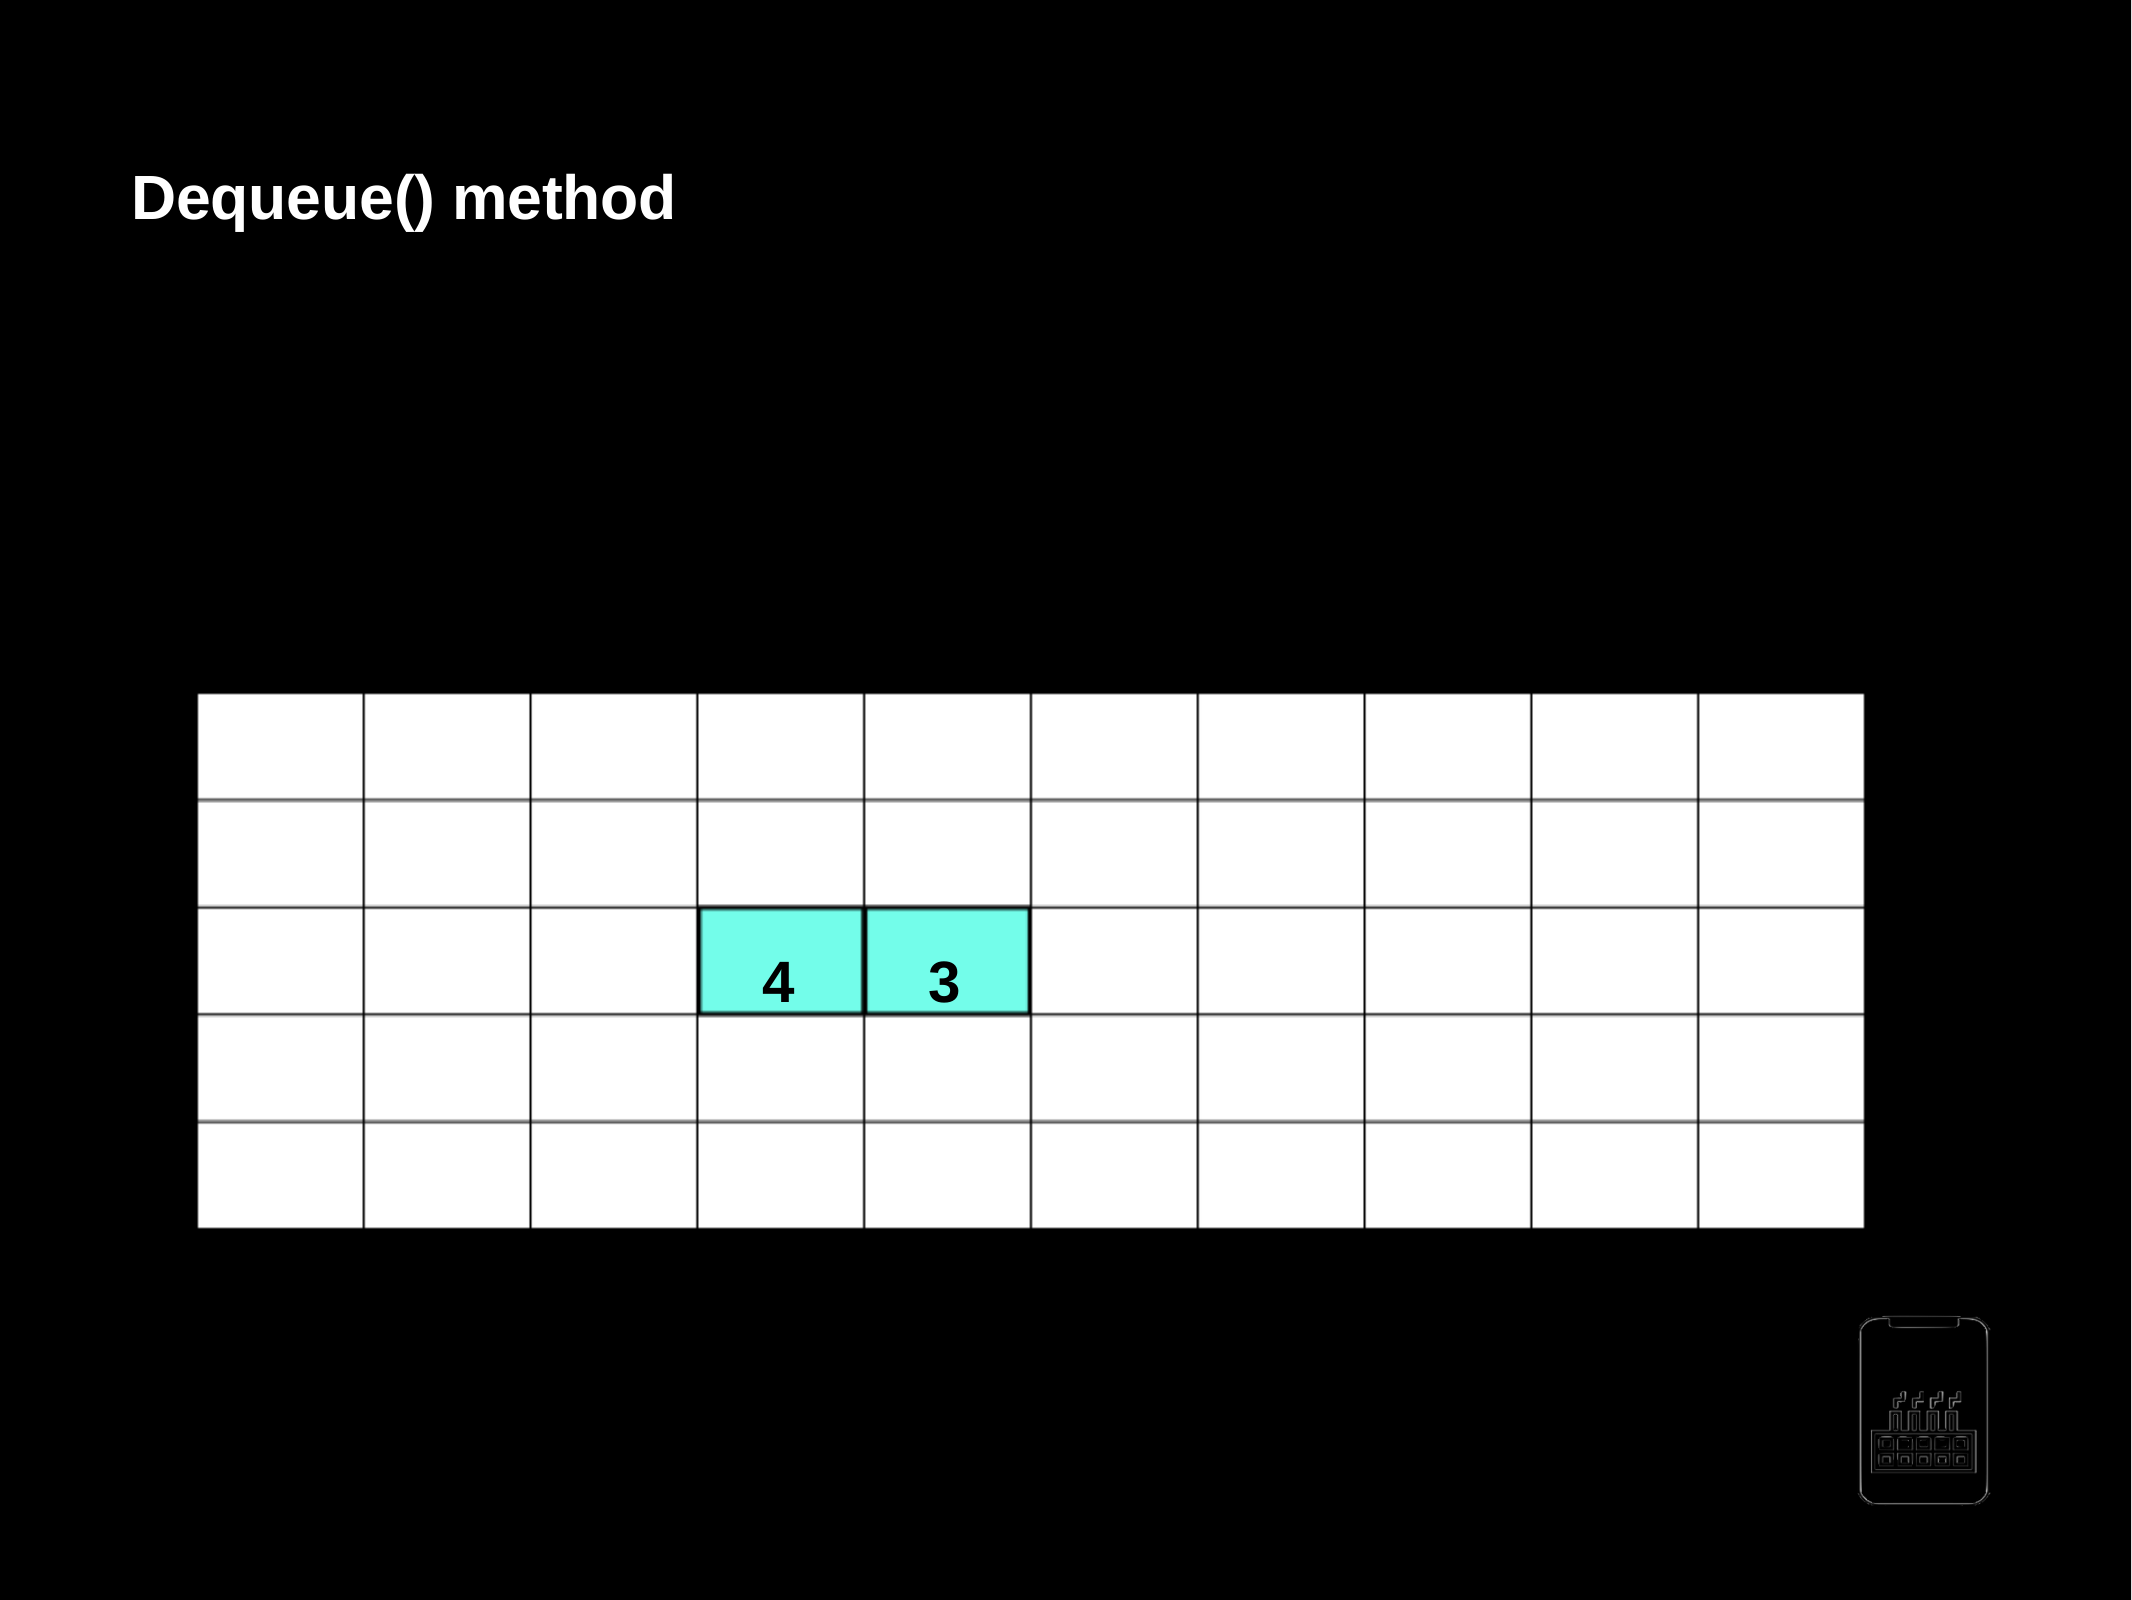

Dequeue() method
customQueue =[34],4]

customQueue.dequeue()
3

4
3

AppMillers
www.appmillers.com